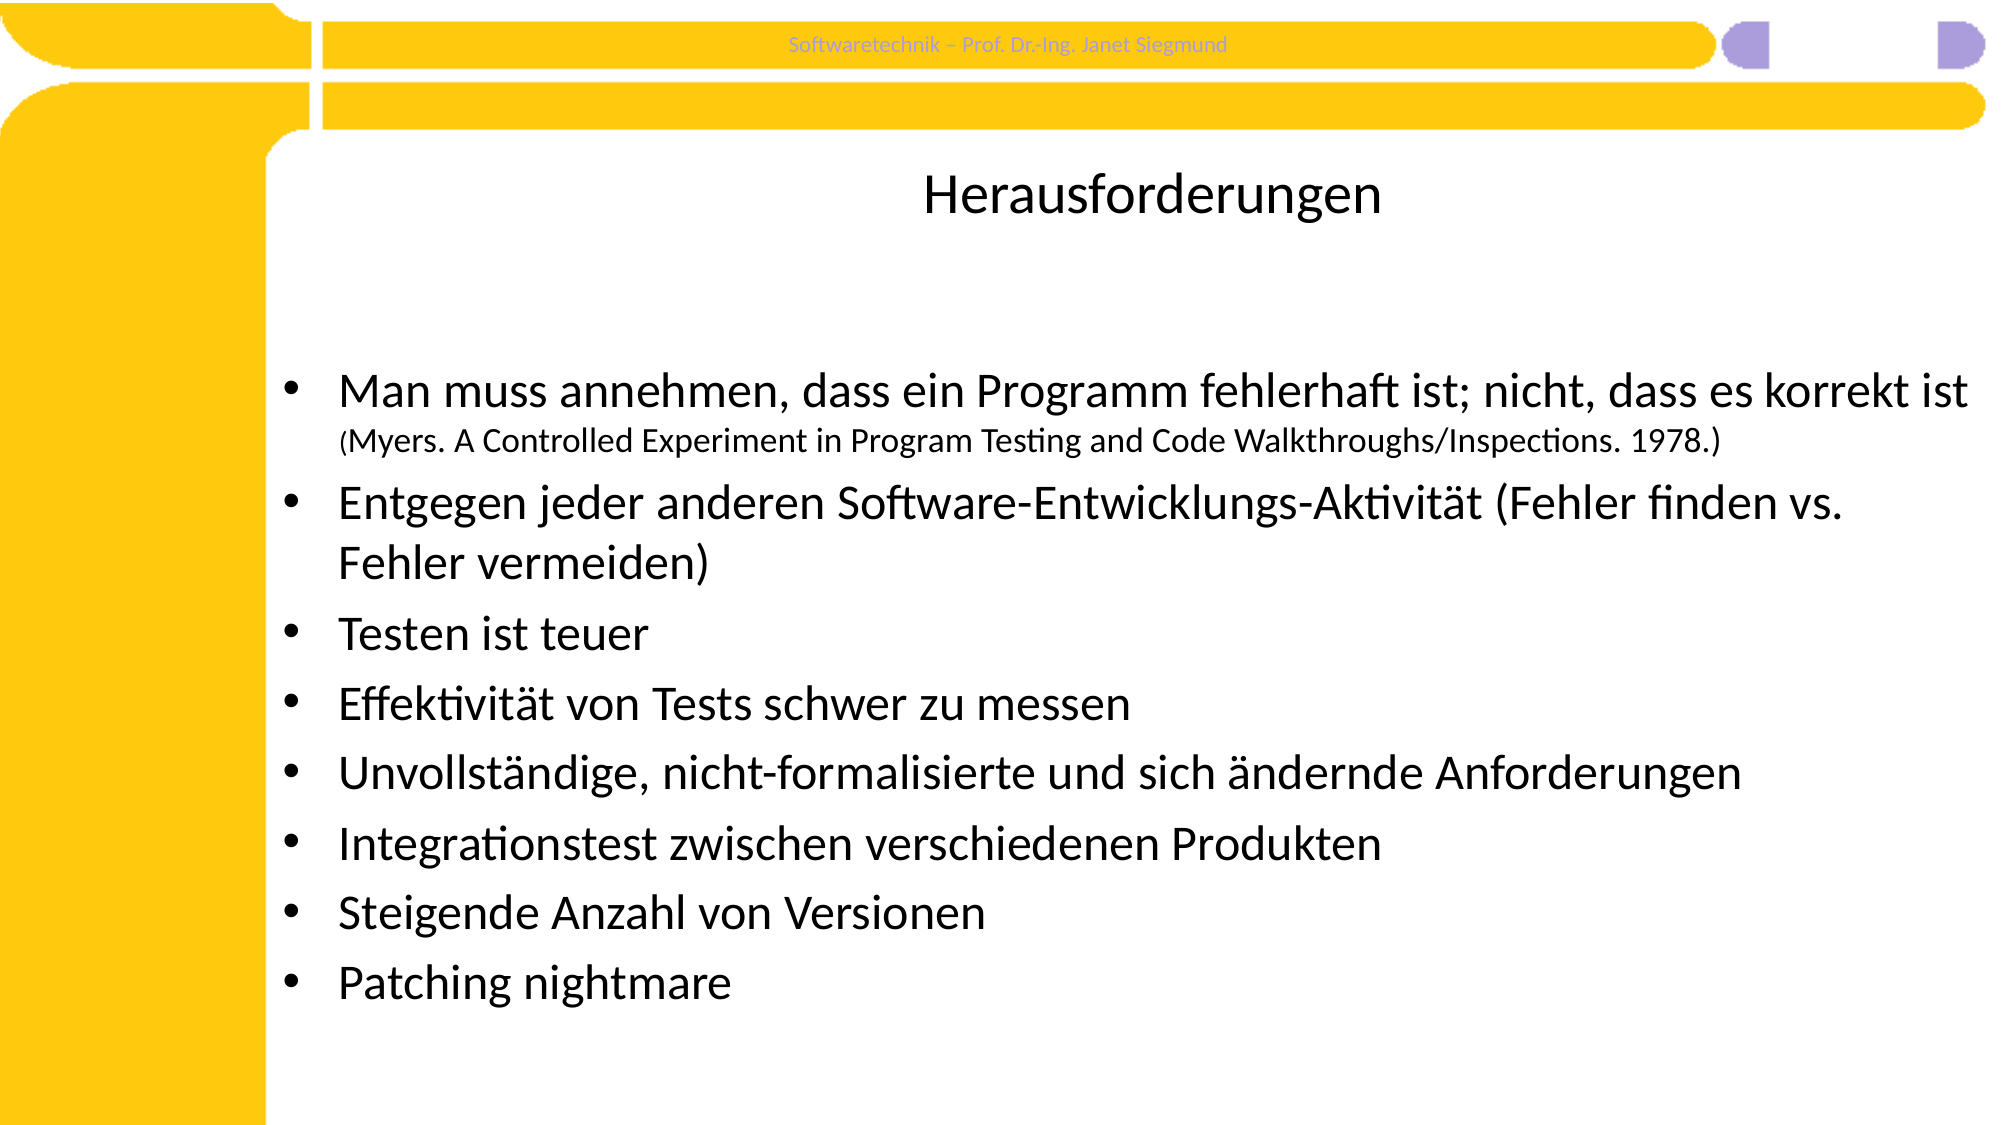

# Herausforderungen
Man muss annehmen, dass ein Programm fehlerhaft ist; nicht, dass es korrekt ist (Myers. A Controlled Experiment in Program Testing and Code Walkthroughs/Inspections. 1978.)
Entgegen jeder anderen Software-Entwicklungs-Aktivität (Fehler finden vs. Fehler vermeiden)
Testen ist teuer
Effektivität von Tests schwer zu messen
Unvollständige, nicht-formalisierte und sich ändernde Anforderungen
Integrationstest zwischen verschiedenen Produkten
Steigende Anzahl von Versionen
Patching nightmare